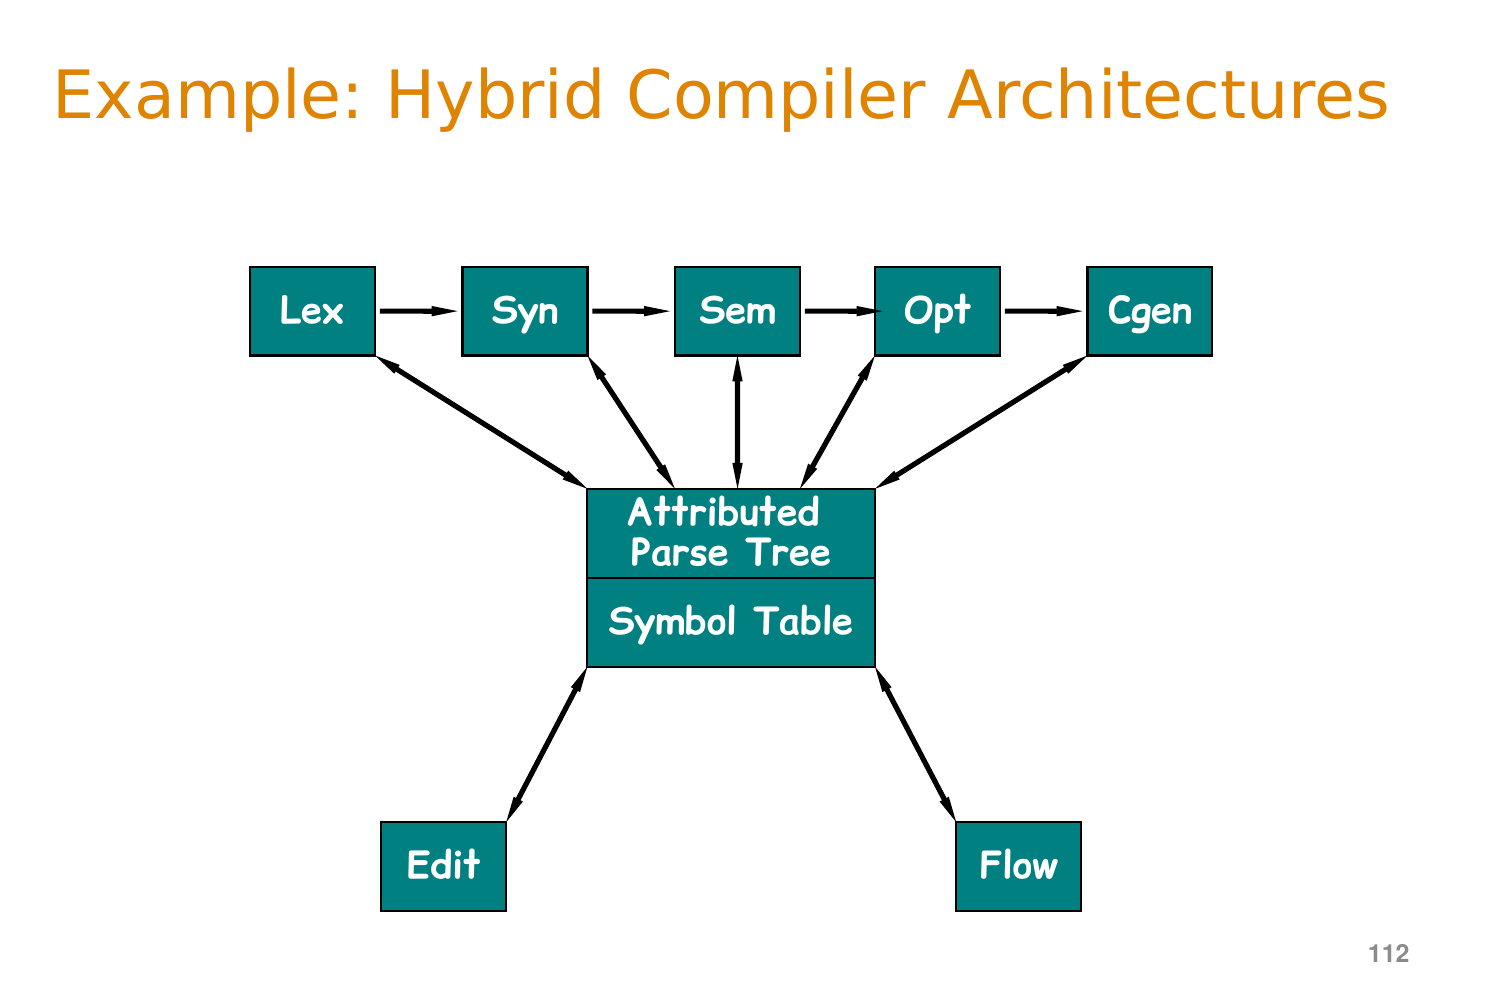

# Example: Hybrid Compiler Architectures
Lex
Syn
Sem
Opt
Cgen

Attributed
Parse Tree
Symbol Table

Edit
Flow
112